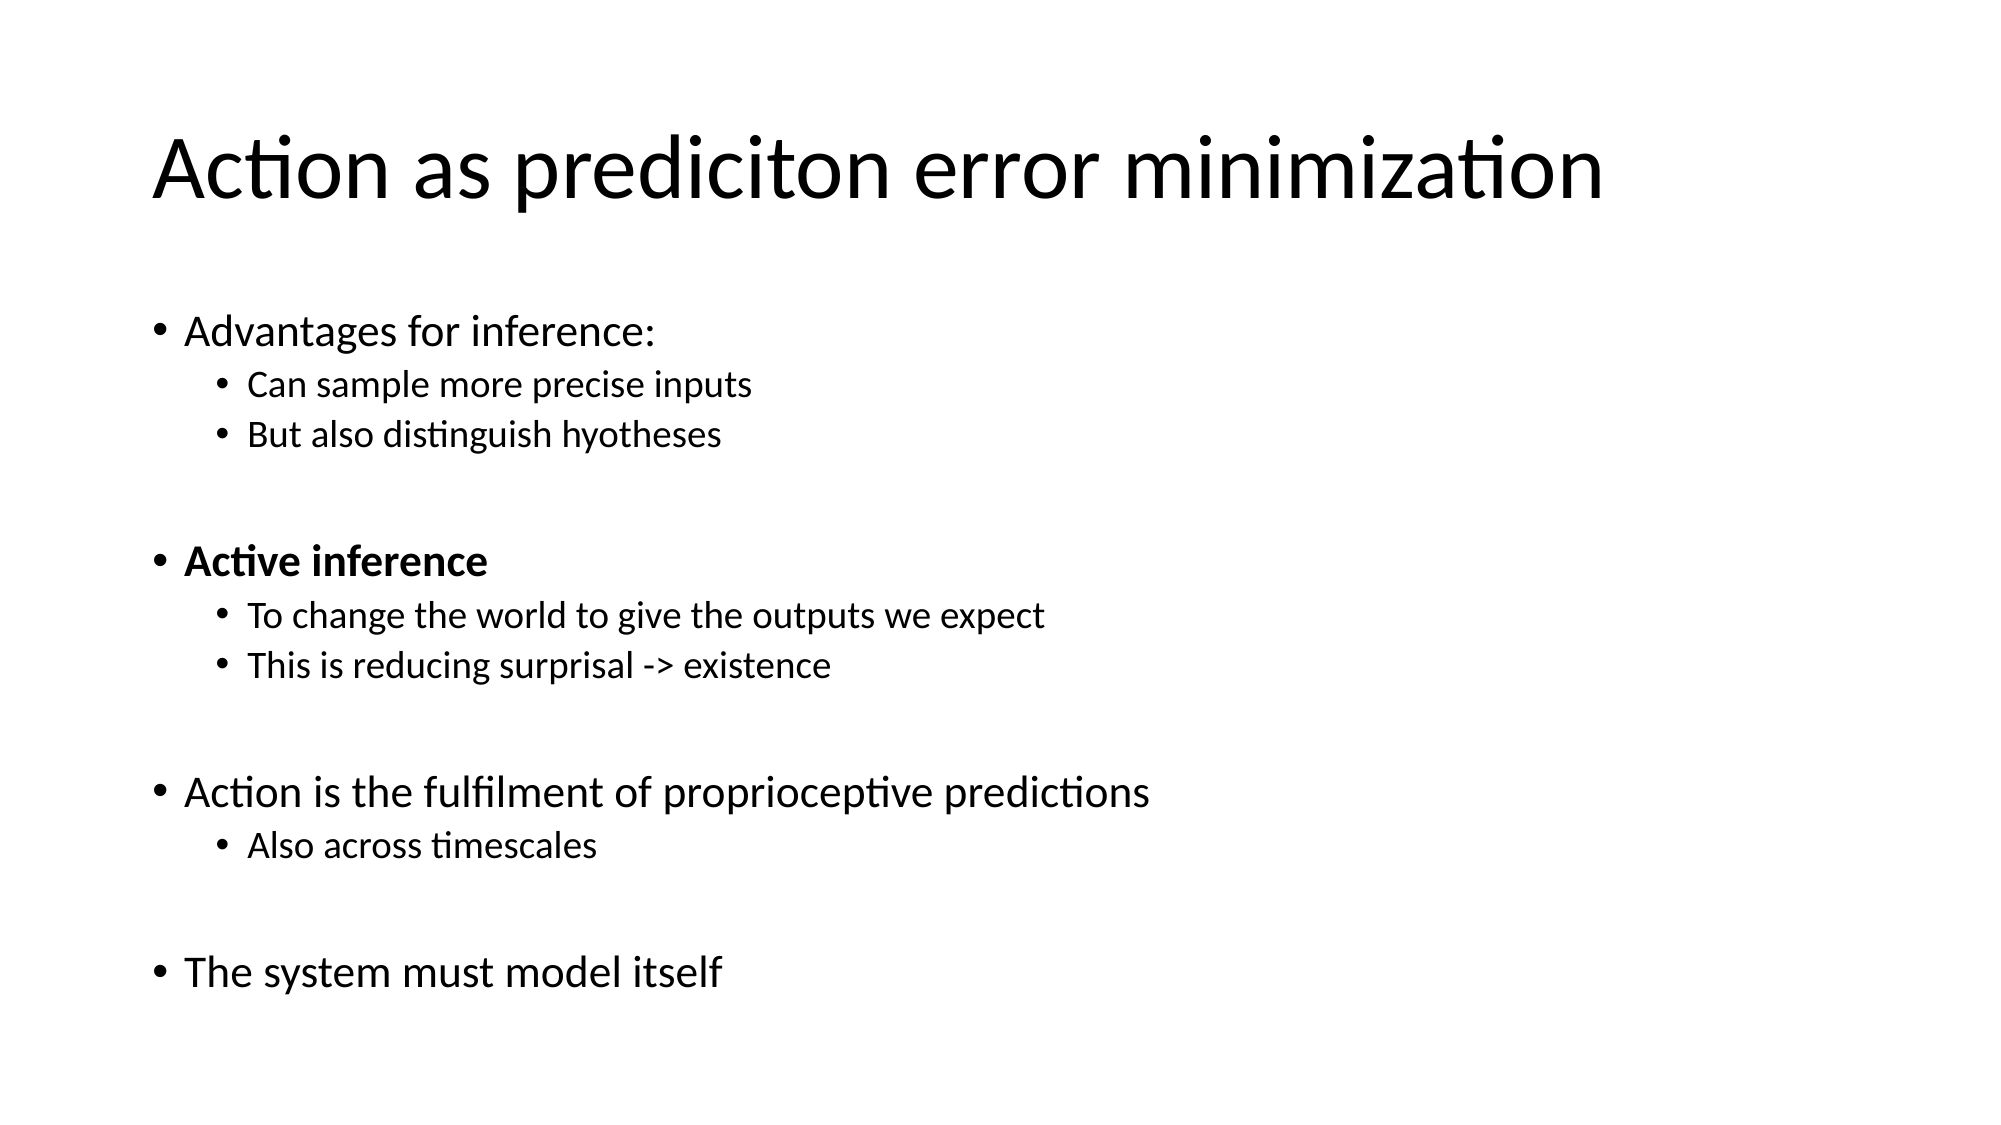

# Action as prediciton error minimization
Advantages for inference:
Can sample more precise inputs
But also distinguish hyotheses

Active inference
To change the world to give the outputs we expect
This is reducing surprisal -> existence

Action is the fulfilment of proprioceptive predictions
Also across timescales

The system must model itself